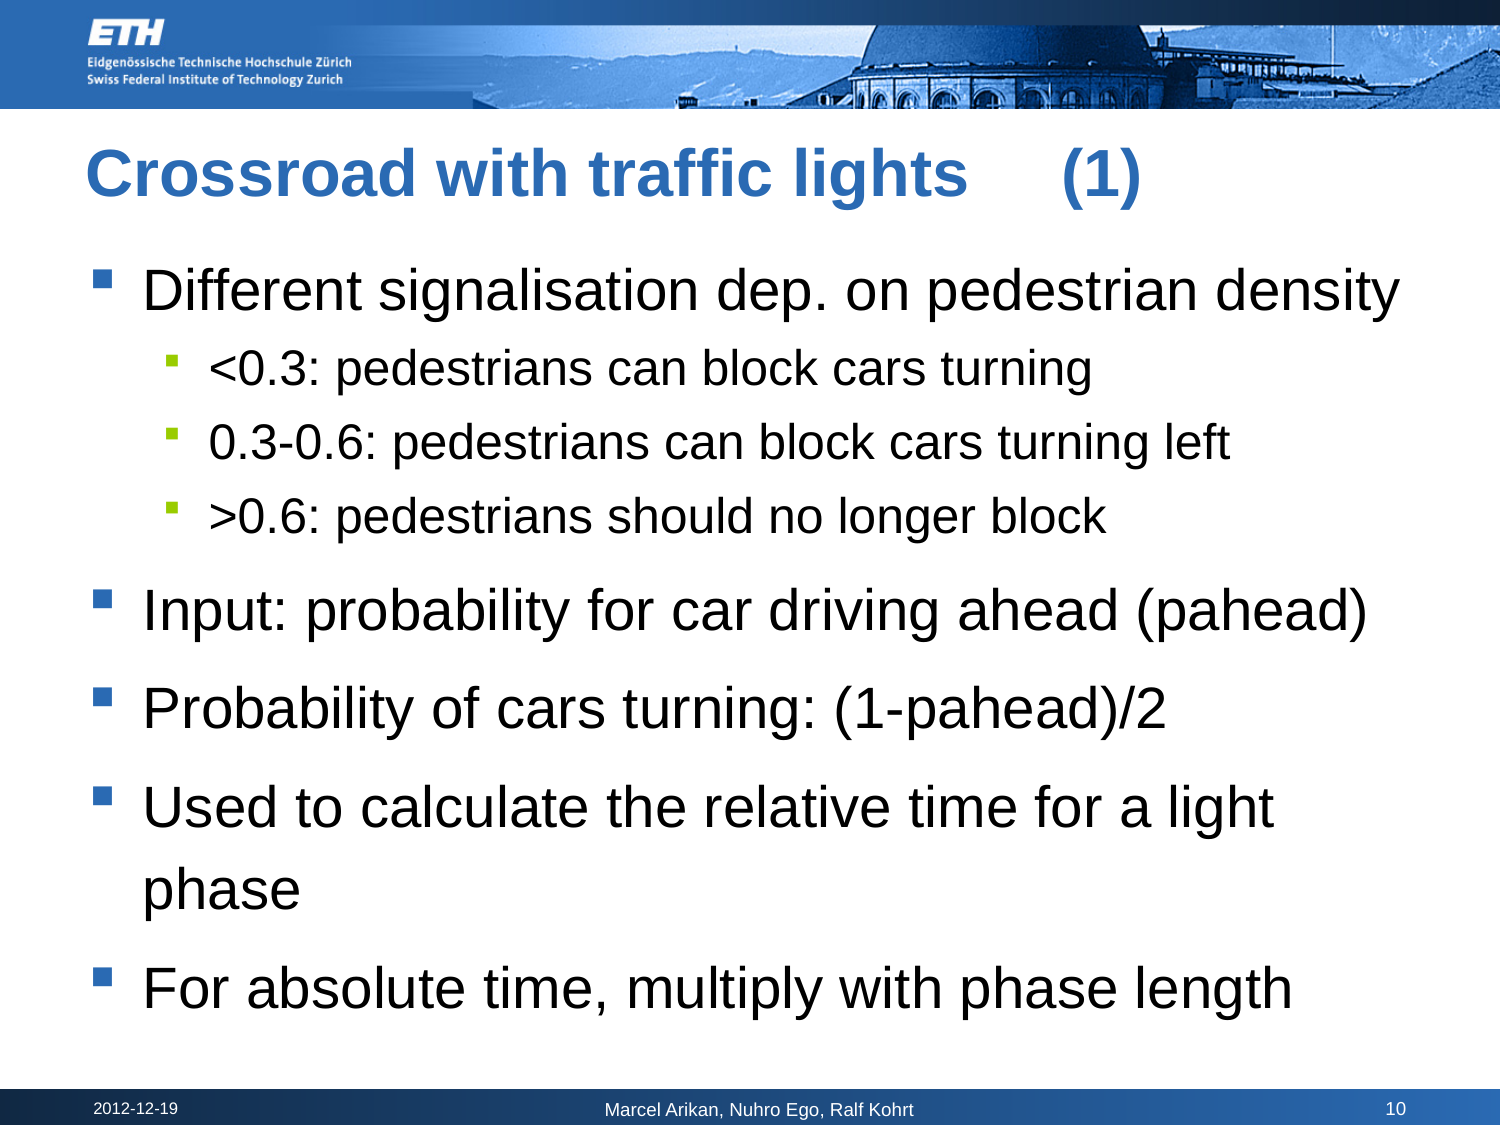

Crossroad with traffic lights     (1)
Different signalisation dep. on pedestrian density
<0.3: pedestrians can block cars turning
0.3-0.6: pedestrians can block cars turning left
>0.6: pedestrians should no longer block
Input: probability for car driving ahead (pahead)
Probability of cars turning: (1-pahead)/2
Used to calculate the relative time for a light phase
For absolute time, multiply with phase length
10